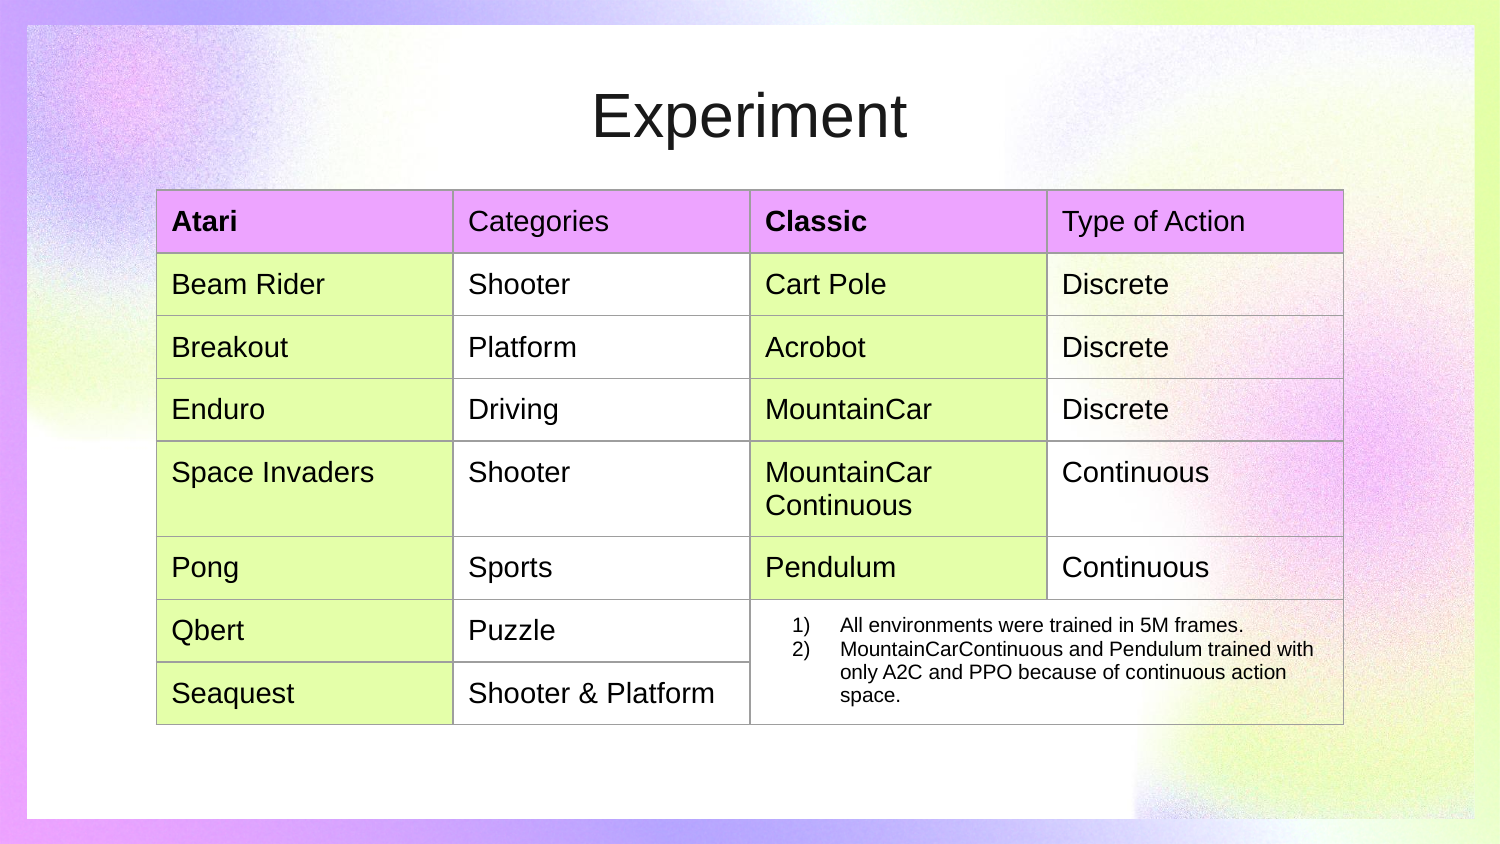

Experiment
| Atari | Categories | Classic | Type of Action |
| --- | --- | --- | --- |
| Beam Rider | Shooter | Cart Pole | Discrete |
| Breakout | Platform | Acrobot | Discrete |
| Enduro | Driving | MountainCar | Discrete |
| Space Invaders | Shooter | MountainCar Continuous | Continuous |
| Pong | Sports | Pendulum | Continuous |
| Qbert | Puzzle | All environments were trained in 5M frames. MountainCarContinuous and Pendulum trained with only A2C and PPO because of continuous action space. |  |
| Seaquest | Shooter & Platform |  |  |